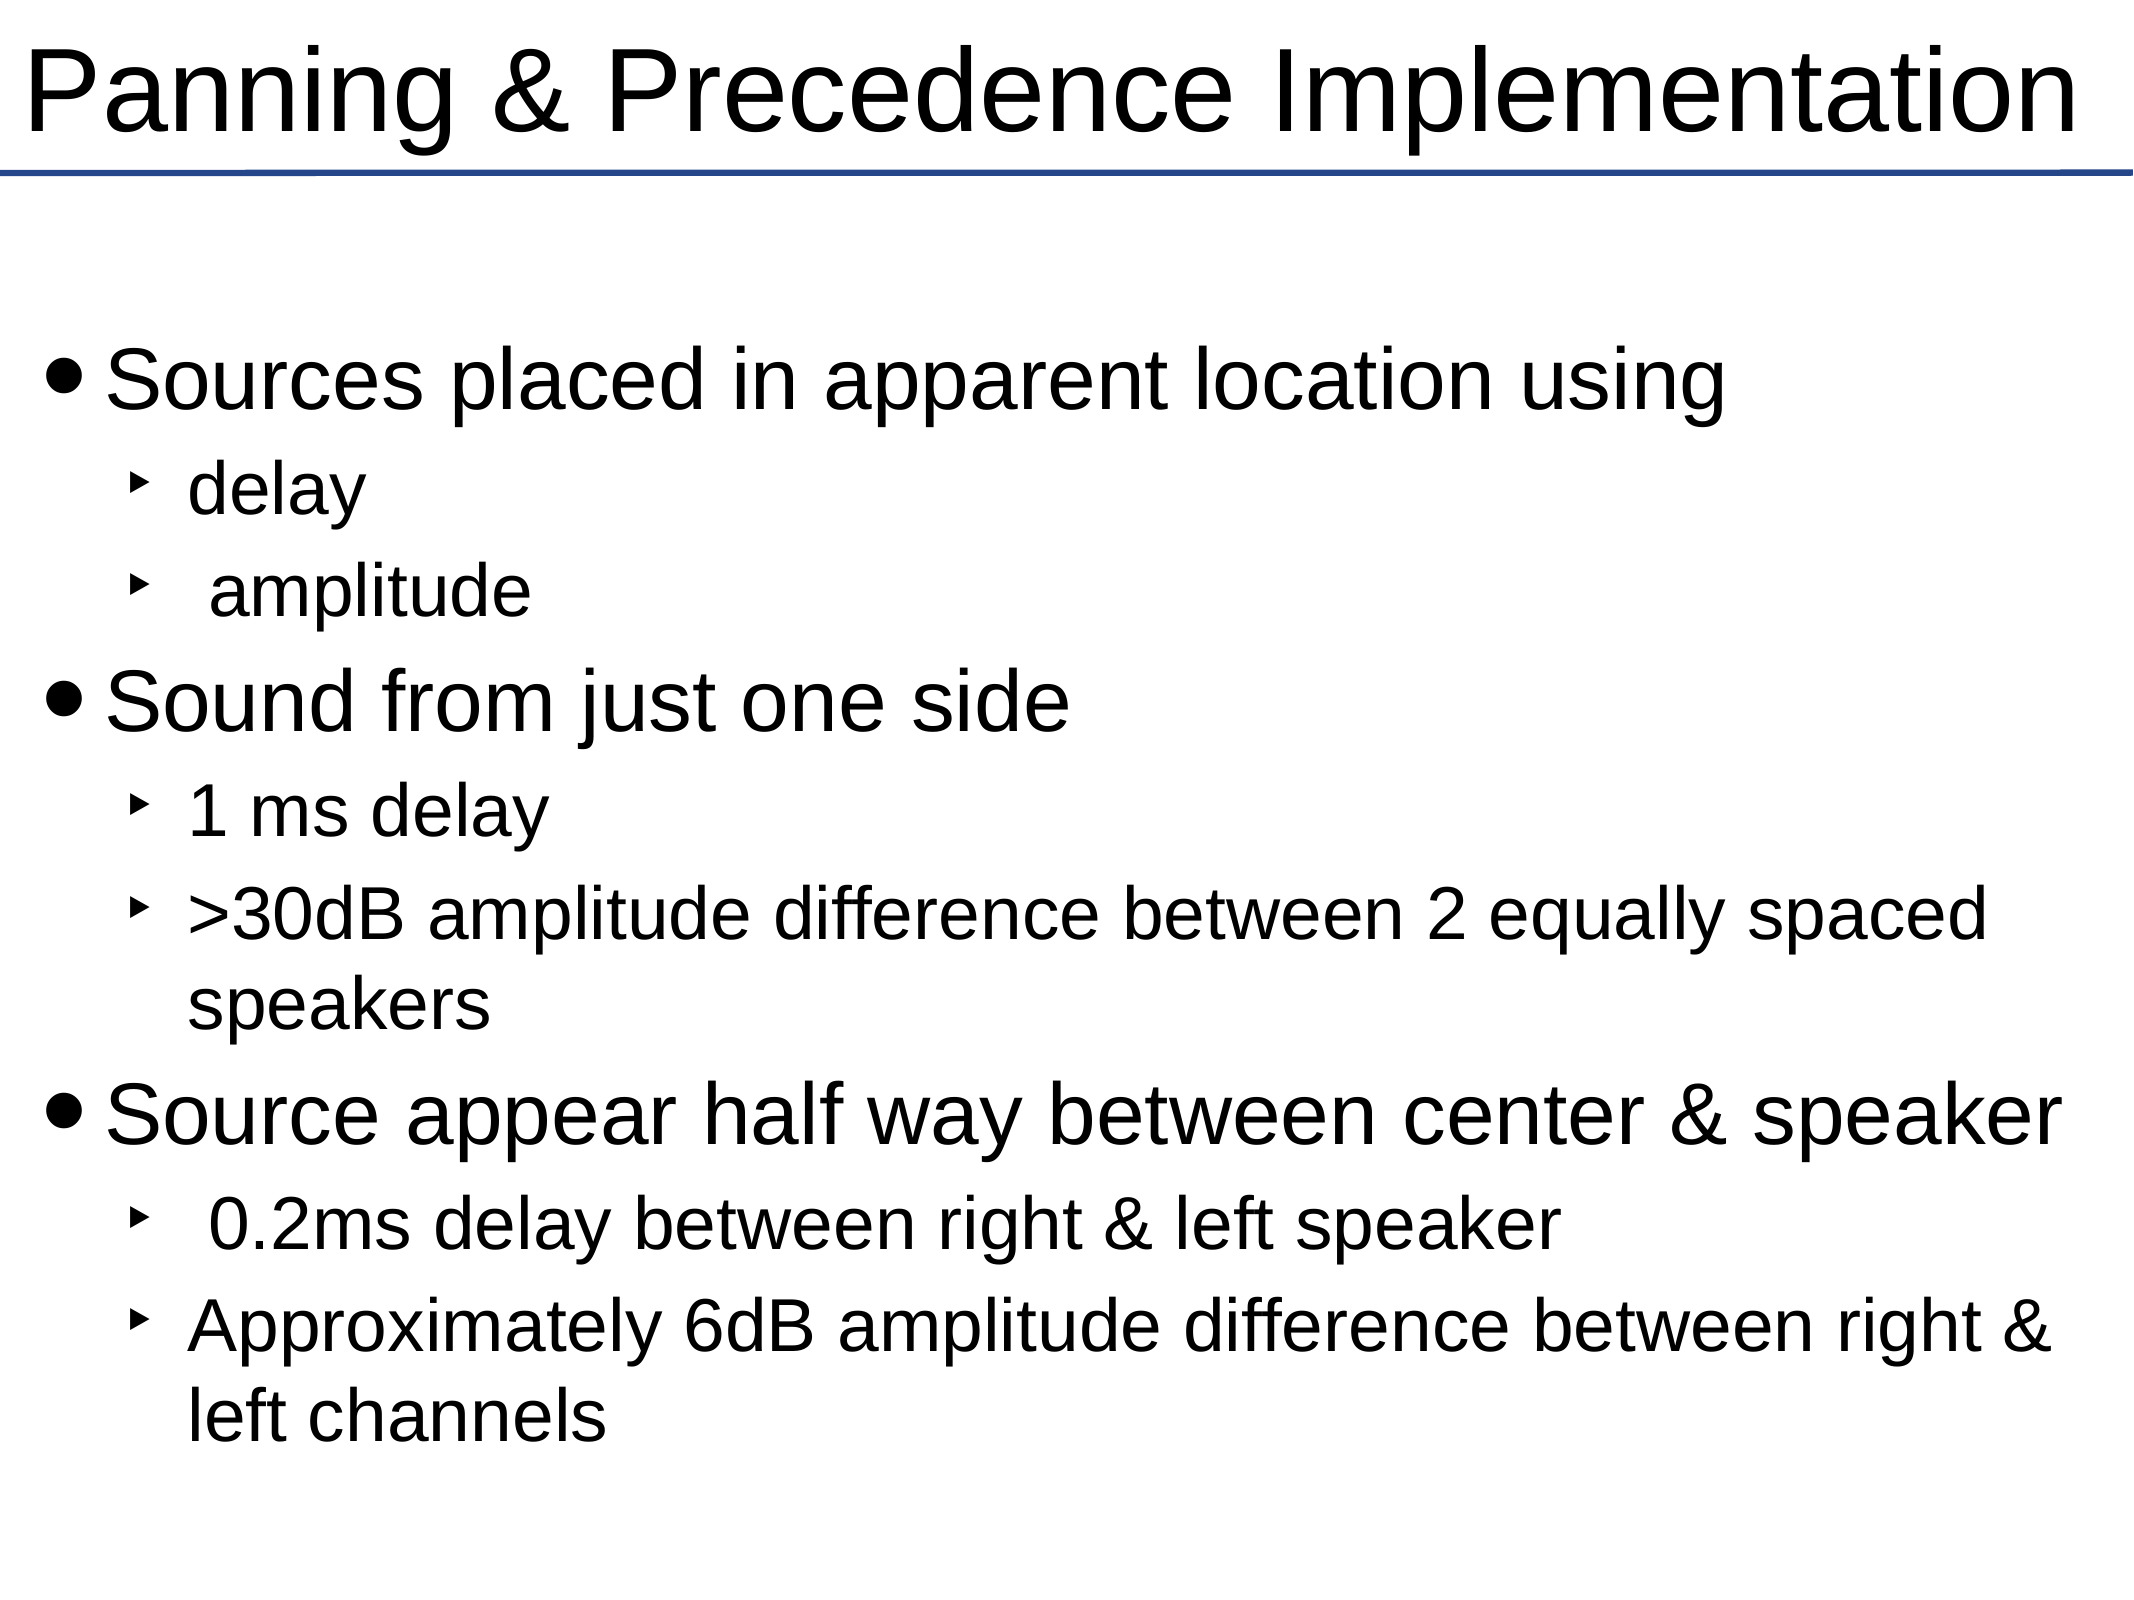

# Panning & Precedence Implementation
Sources placed in apparent location using
delay
 amplitude
Sound from just one side
1 ms delay
>30dB amplitude difference between 2 equally spaced speakers
Source appear half way between center & speaker
 0.2ms delay between right & left speaker
Approximately 6dB amplitude difference between right & left channels